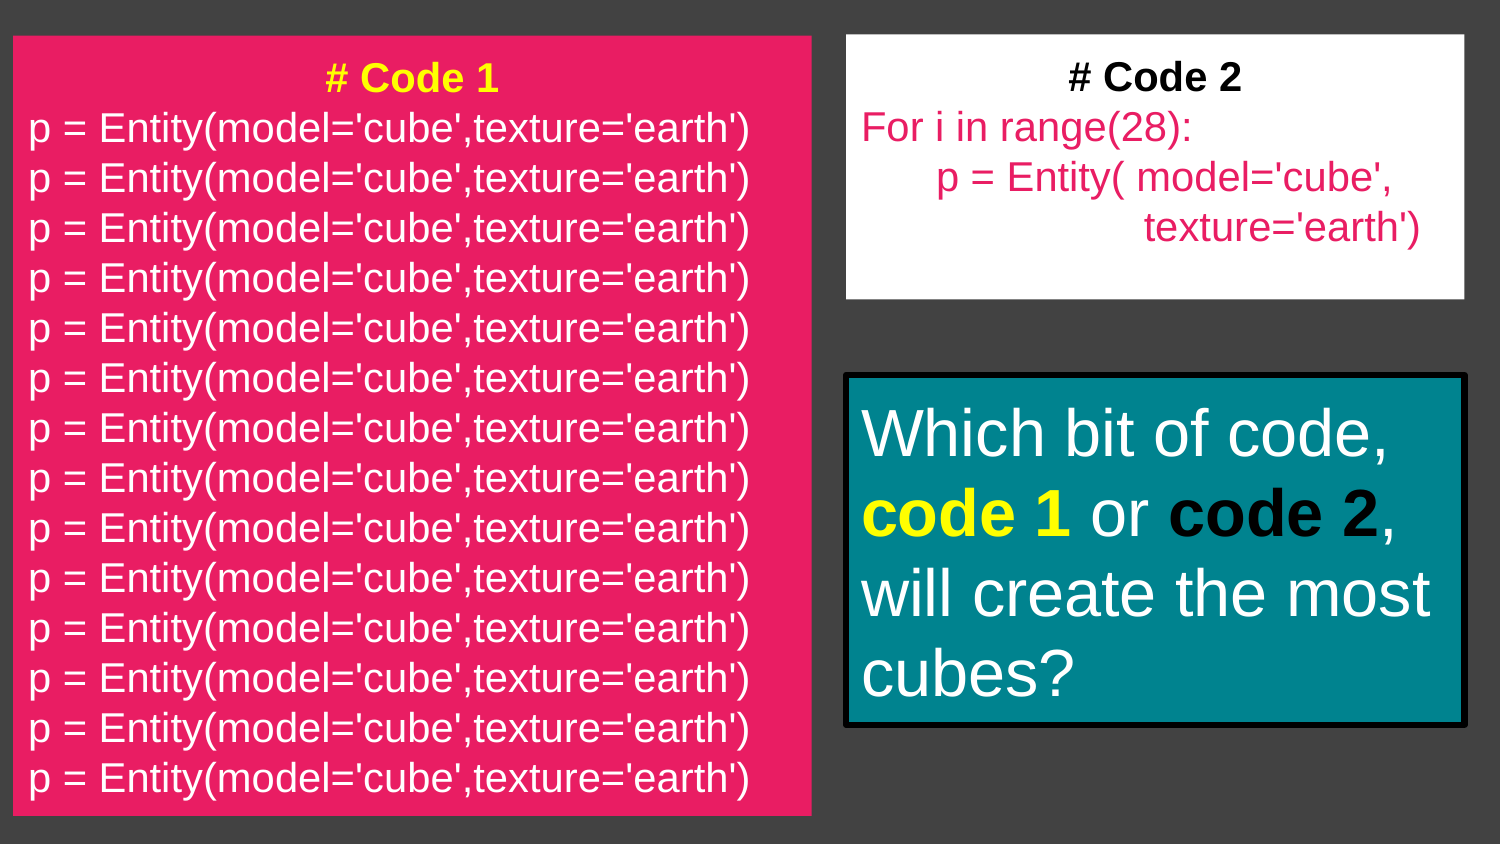

# Code 2
For i in range(28):
p = Entity( model='cube',
     texture='earth')
# Code 1
p = Entity(model='cube',texture='earth')
p = Entity(model='cube',texture='earth')
p = Entity(model='cube',texture='earth')
p = Entity(model='cube',texture='earth')
p = Entity(model='cube',texture='earth')
p = Entity(model='cube',texture='earth')
p = Entity(model='cube',texture='earth')
p = Entity(model='cube',texture='earth')
p = Entity(model='cube',texture='earth')
p = Entity(model='cube',texture='earth')
p = Entity(model='cube',texture='earth')
p = Entity(model='cube',texture='earth')
p = Entity(model='cube',texture='earth')
p = Entity(model='cube',texture='earth')
Which bit of code, code 1 or code 2, will create the most cubes?